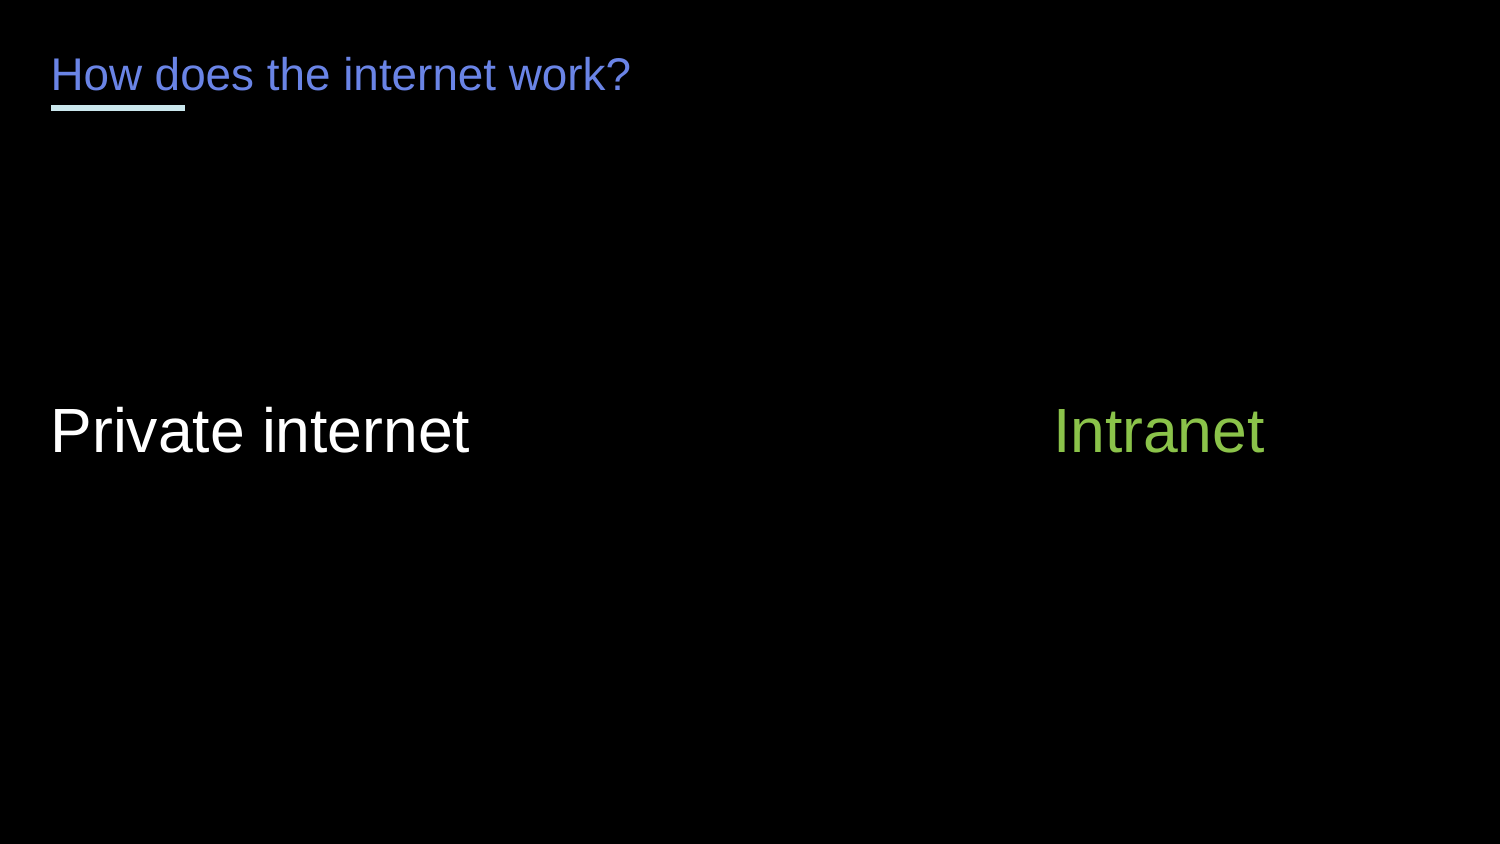

How does the internet work?
Private internet
Intranet